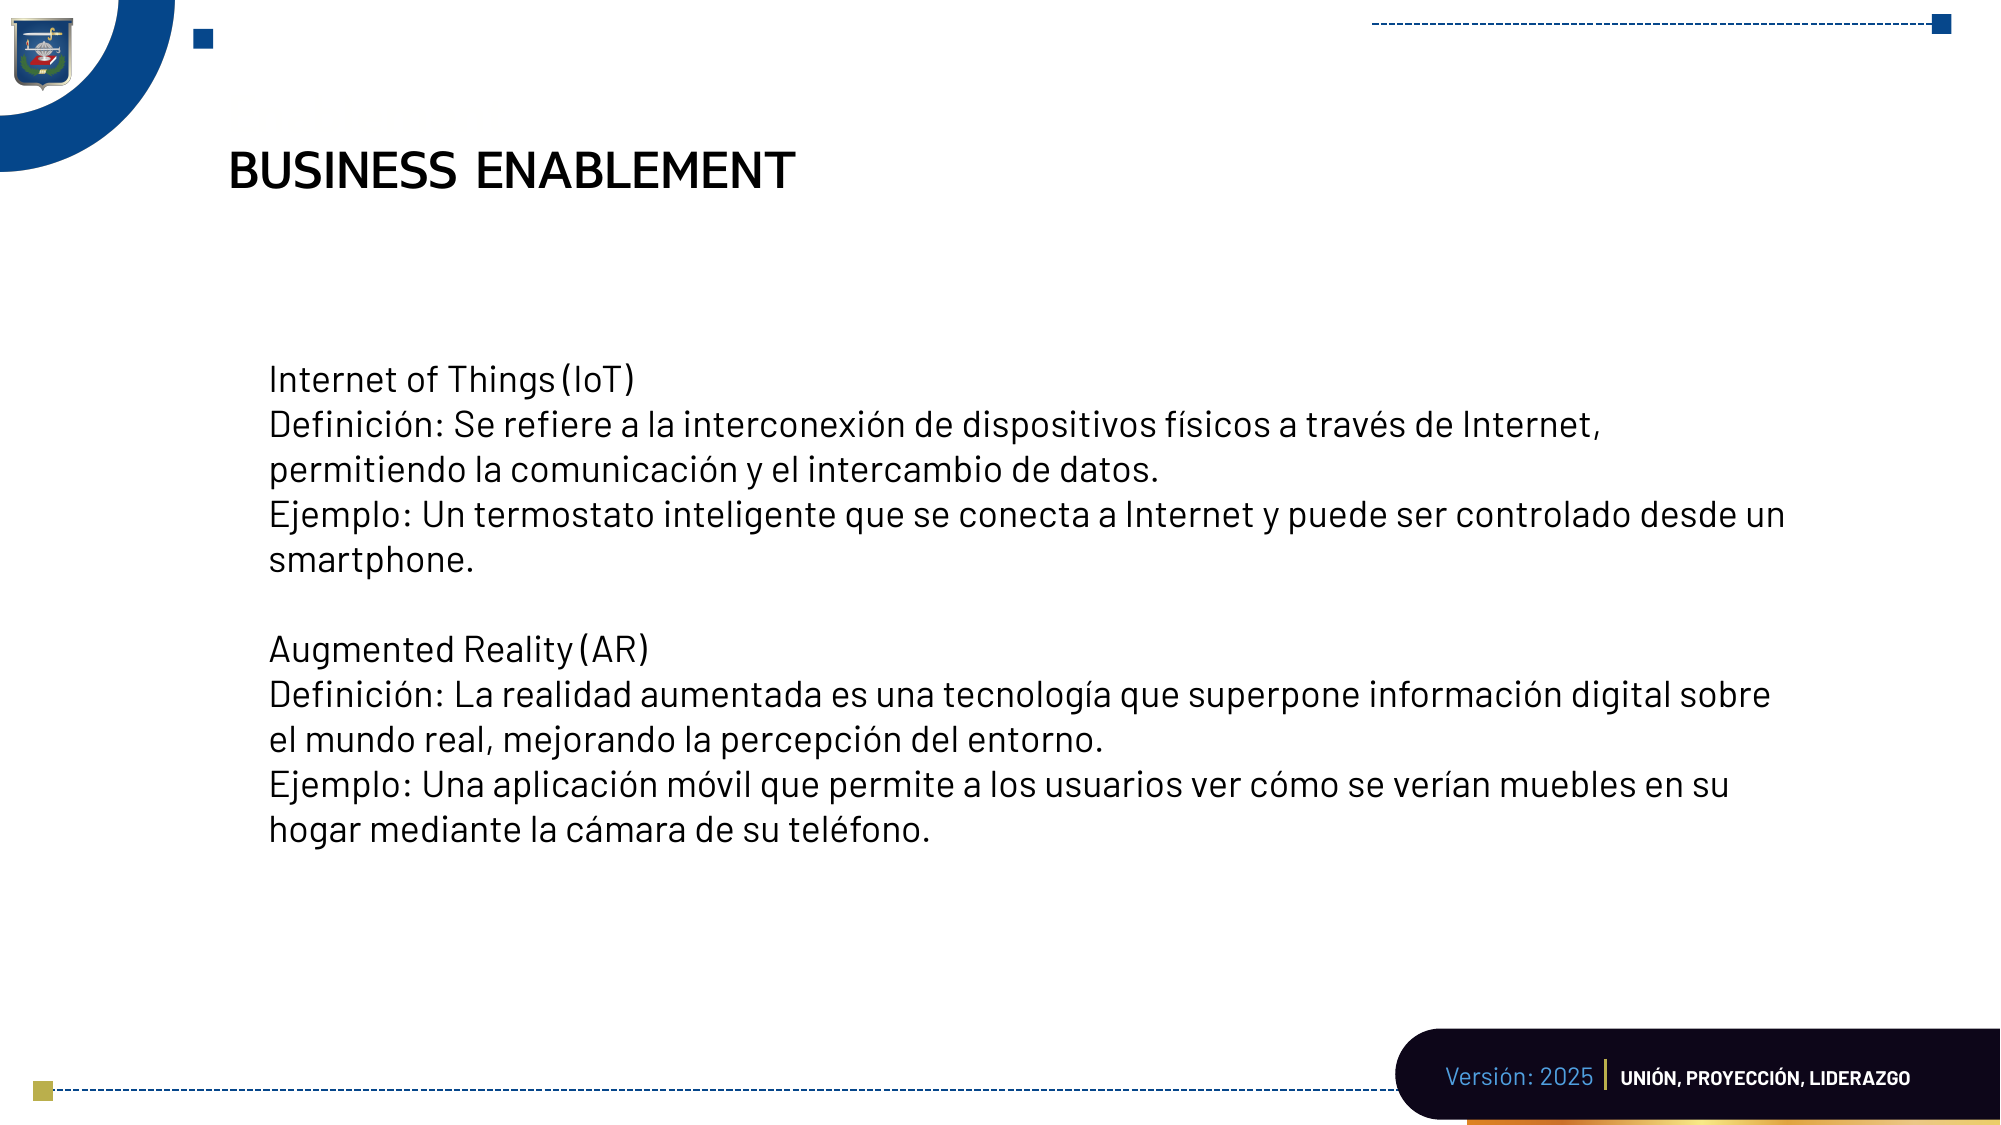

# Enablement BUSINESS ENABLEMENT

Internet of Things (IoT)
Definición: Se refiere a la interconexión de dispositivos físicos a través de Internet, permitiendo la comunicación y el intercambio de datos.
Ejemplo: Un termostato inteligente que se conecta a Internet y puede ser controlado desde un smartphone.

Augmented Reality (AR)
Definición: La realidad aumentada es una tecnología que superpone información digital sobre el mundo real, mejorando la percepción del entorno.
Ejemplo: Una aplicación móvil que permite a los usuarios ver cómo se verían muebles en su hogar mediante la cámara de su teléfono.